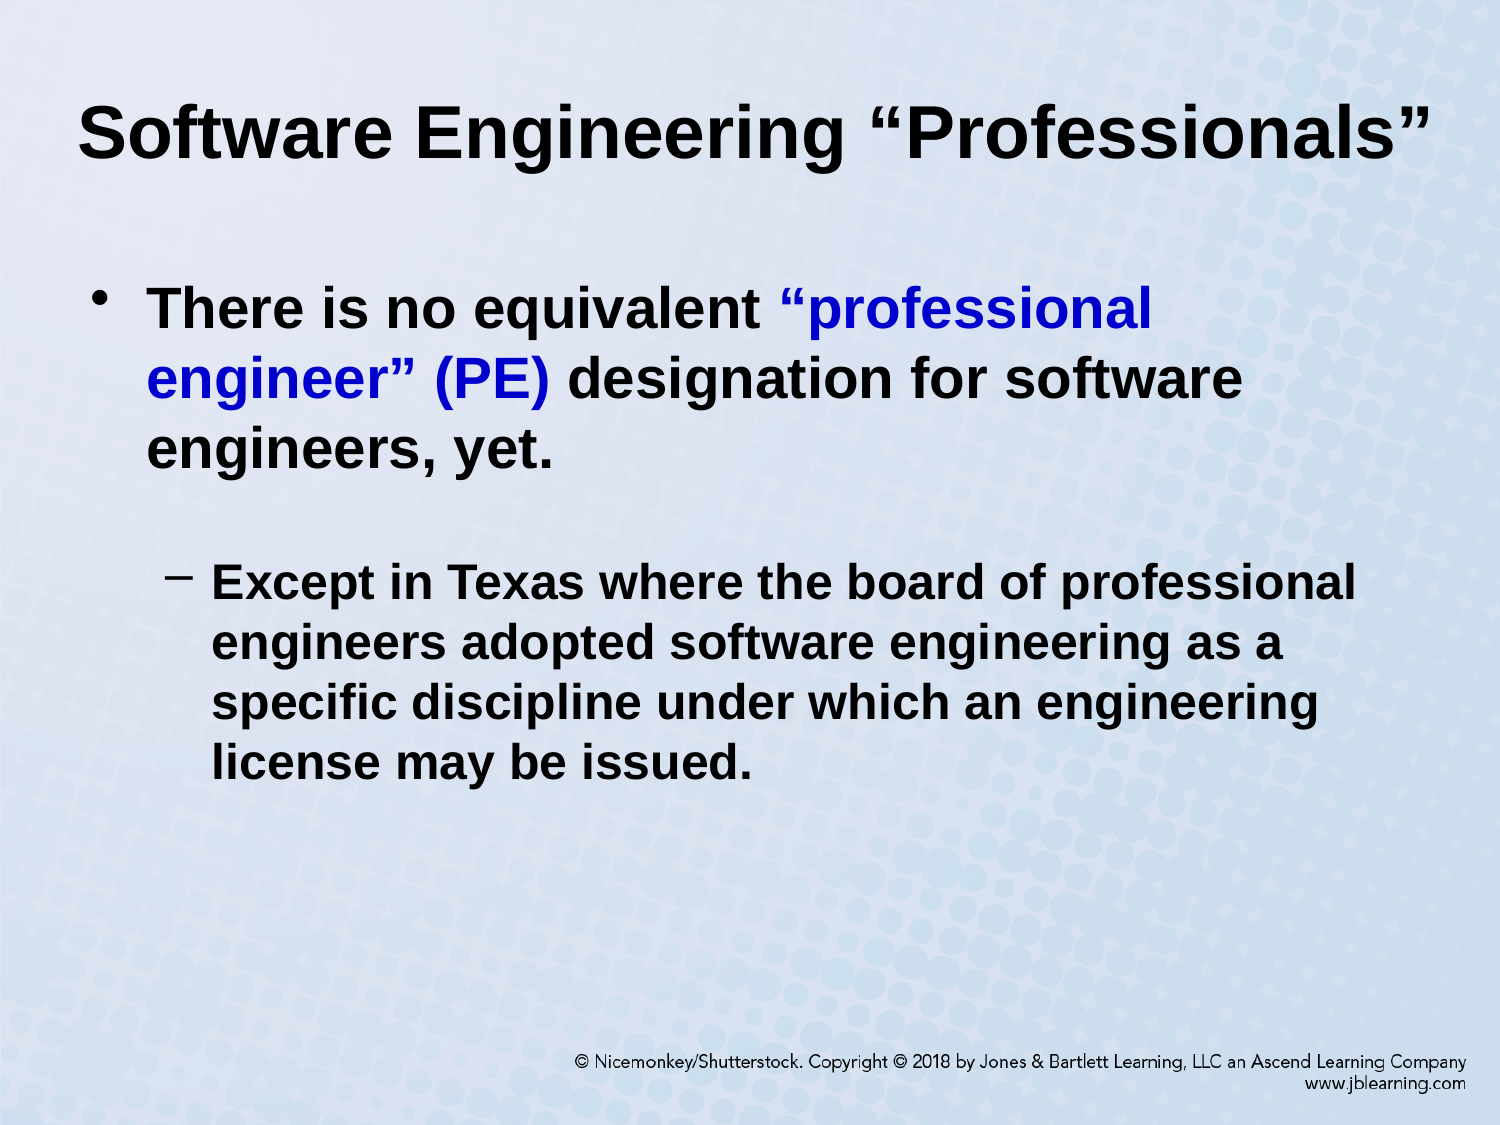

# Software Engineering “Professionals”
There is no equivalent “professional engineer” (PE) designation for software engineers, yet.

Except in Texas where the board of professional engineers adopted software engineering as a specific discipline under which an engineering license may be issued.